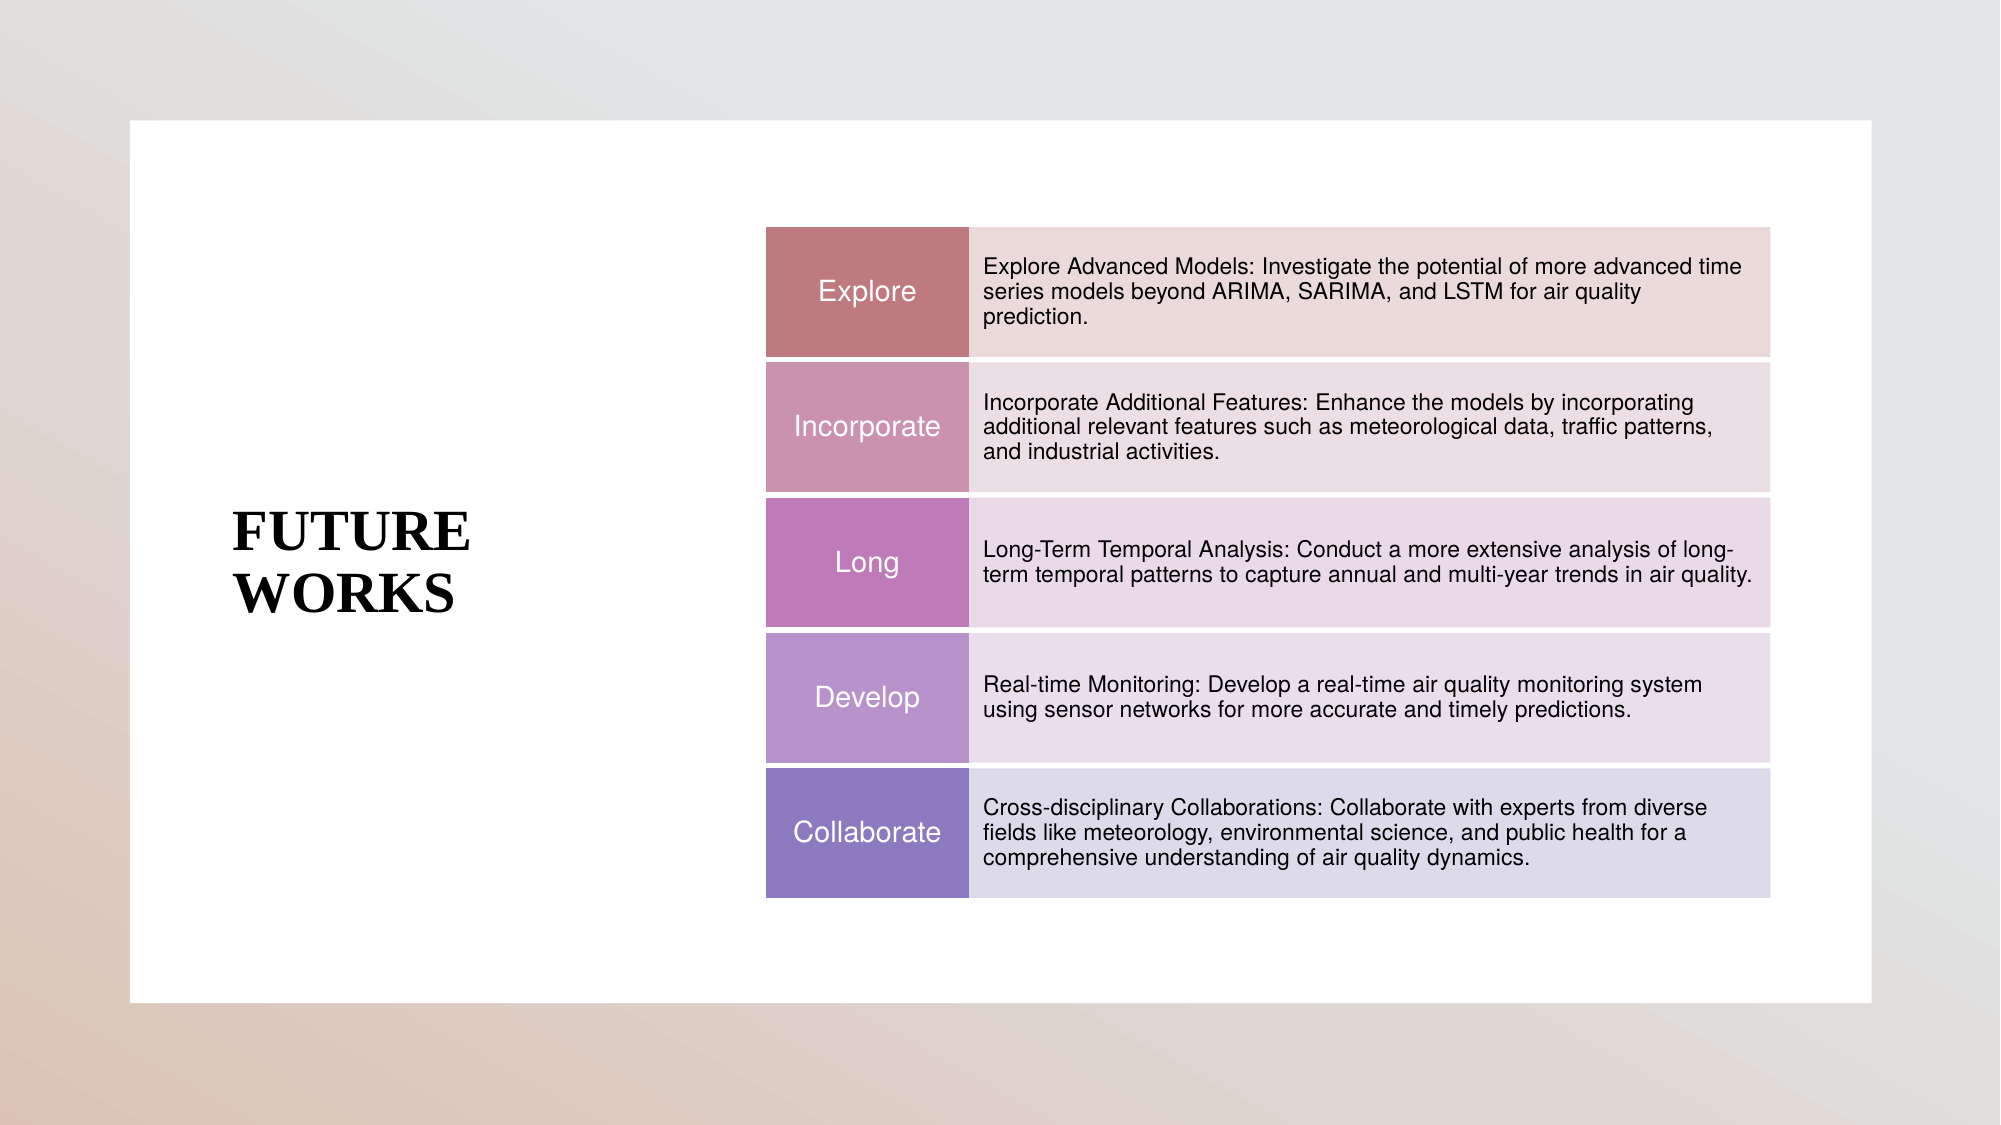

Explore Advanced Models: Investigate the potential of more advanced time series models beyond ARIMA, SARIMA, and LSTM for air quality prediction.
Explore
Incorporate Additional Features: Enhance the models by incorporating additional relevant features such as meteorological data, traffic patterns, and industrial activities.
Incorporate
Long-Term Temporal Analysis: Conduct a more extensive analysis of long-term temporal patterns to capture annual and multi-year trends in air quality.
Long
Real-time Monitoring: Develop a real-time air quality monitoring system using sensor networks for more accurate and timely predictions.
Develop
Cross-disciplinary Collaborations: Collaborate with experts from diverse fields like meteorology, environmental science, and public health for a comprehensive understanding of air quality dynamics.
Collaborate
# FUTURE WORKS